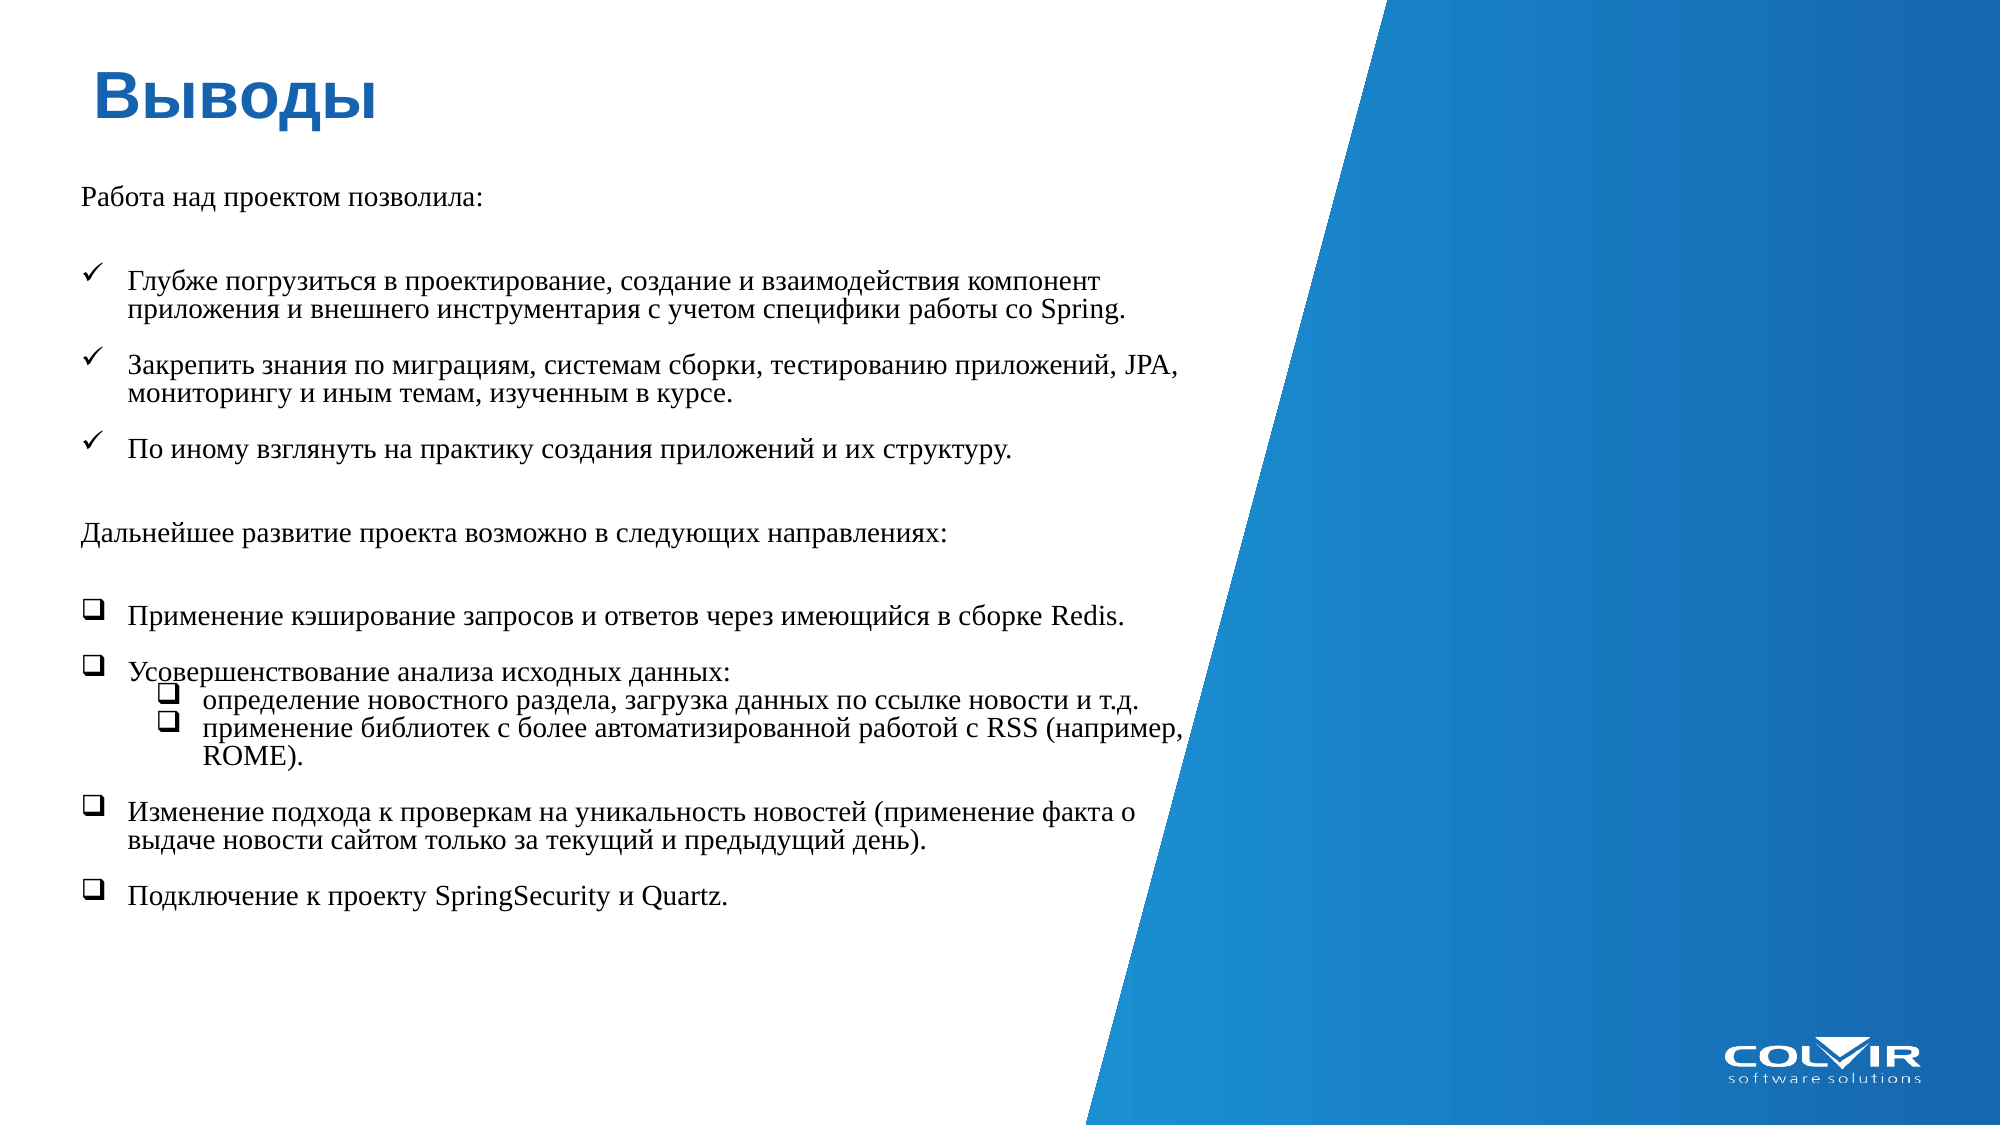

# Выводы
Работа над проектом позволила:

Глубже погрузиться в проектирование, создание и взаимодействия компонент приложения и внешнего инструментария с учетом специфики работы со Spring.

Закрепить знания по миграциям, системам сборки, тестированию приложений, JPA, мониторингу и иным темам, изученным в курсе.

По иному взглянуть на практику создания приложений и их структуру.

Дальнейшее развитие проекта возможно в следующих направлениях:

Применение кэширование запросов и ответов через имеющийся в сборке Redis.

Усовершенствование анализа исходных данных:
определение новостного раздела, загрузка данных по ссылке новости и т.д.
применение библиотек с более автоматизированной работой с RSS (например, ROME).

Изменение подхода к проверкам на уникальность новостей (применение факта о выдаче новости сайтом только за текущий и предыдущий день).

Подключение к проекту SpringSecurity и Quartz.